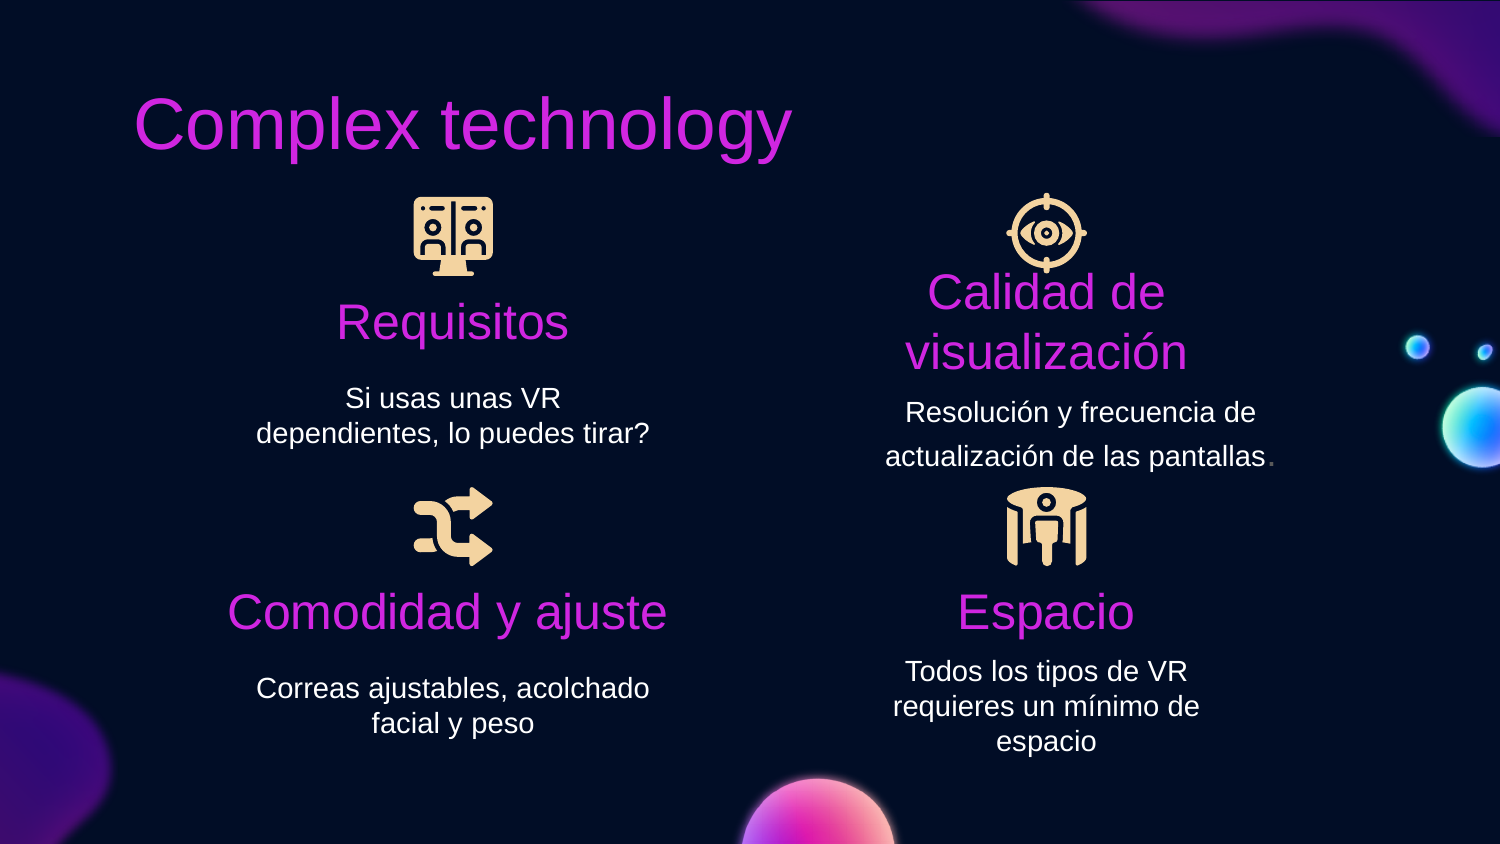

Complex technology

# Requisitos
Calidad de visualización
Si usas unas VR dependientes, lo puedes tirar?
Resolución y frecuencia de actualización de las pantallas.

Comodidad y ajuste
Espacio
Correas ajustables, acolchado facial y peso
Todos los tipos de VR requieres un mínimo de espacio